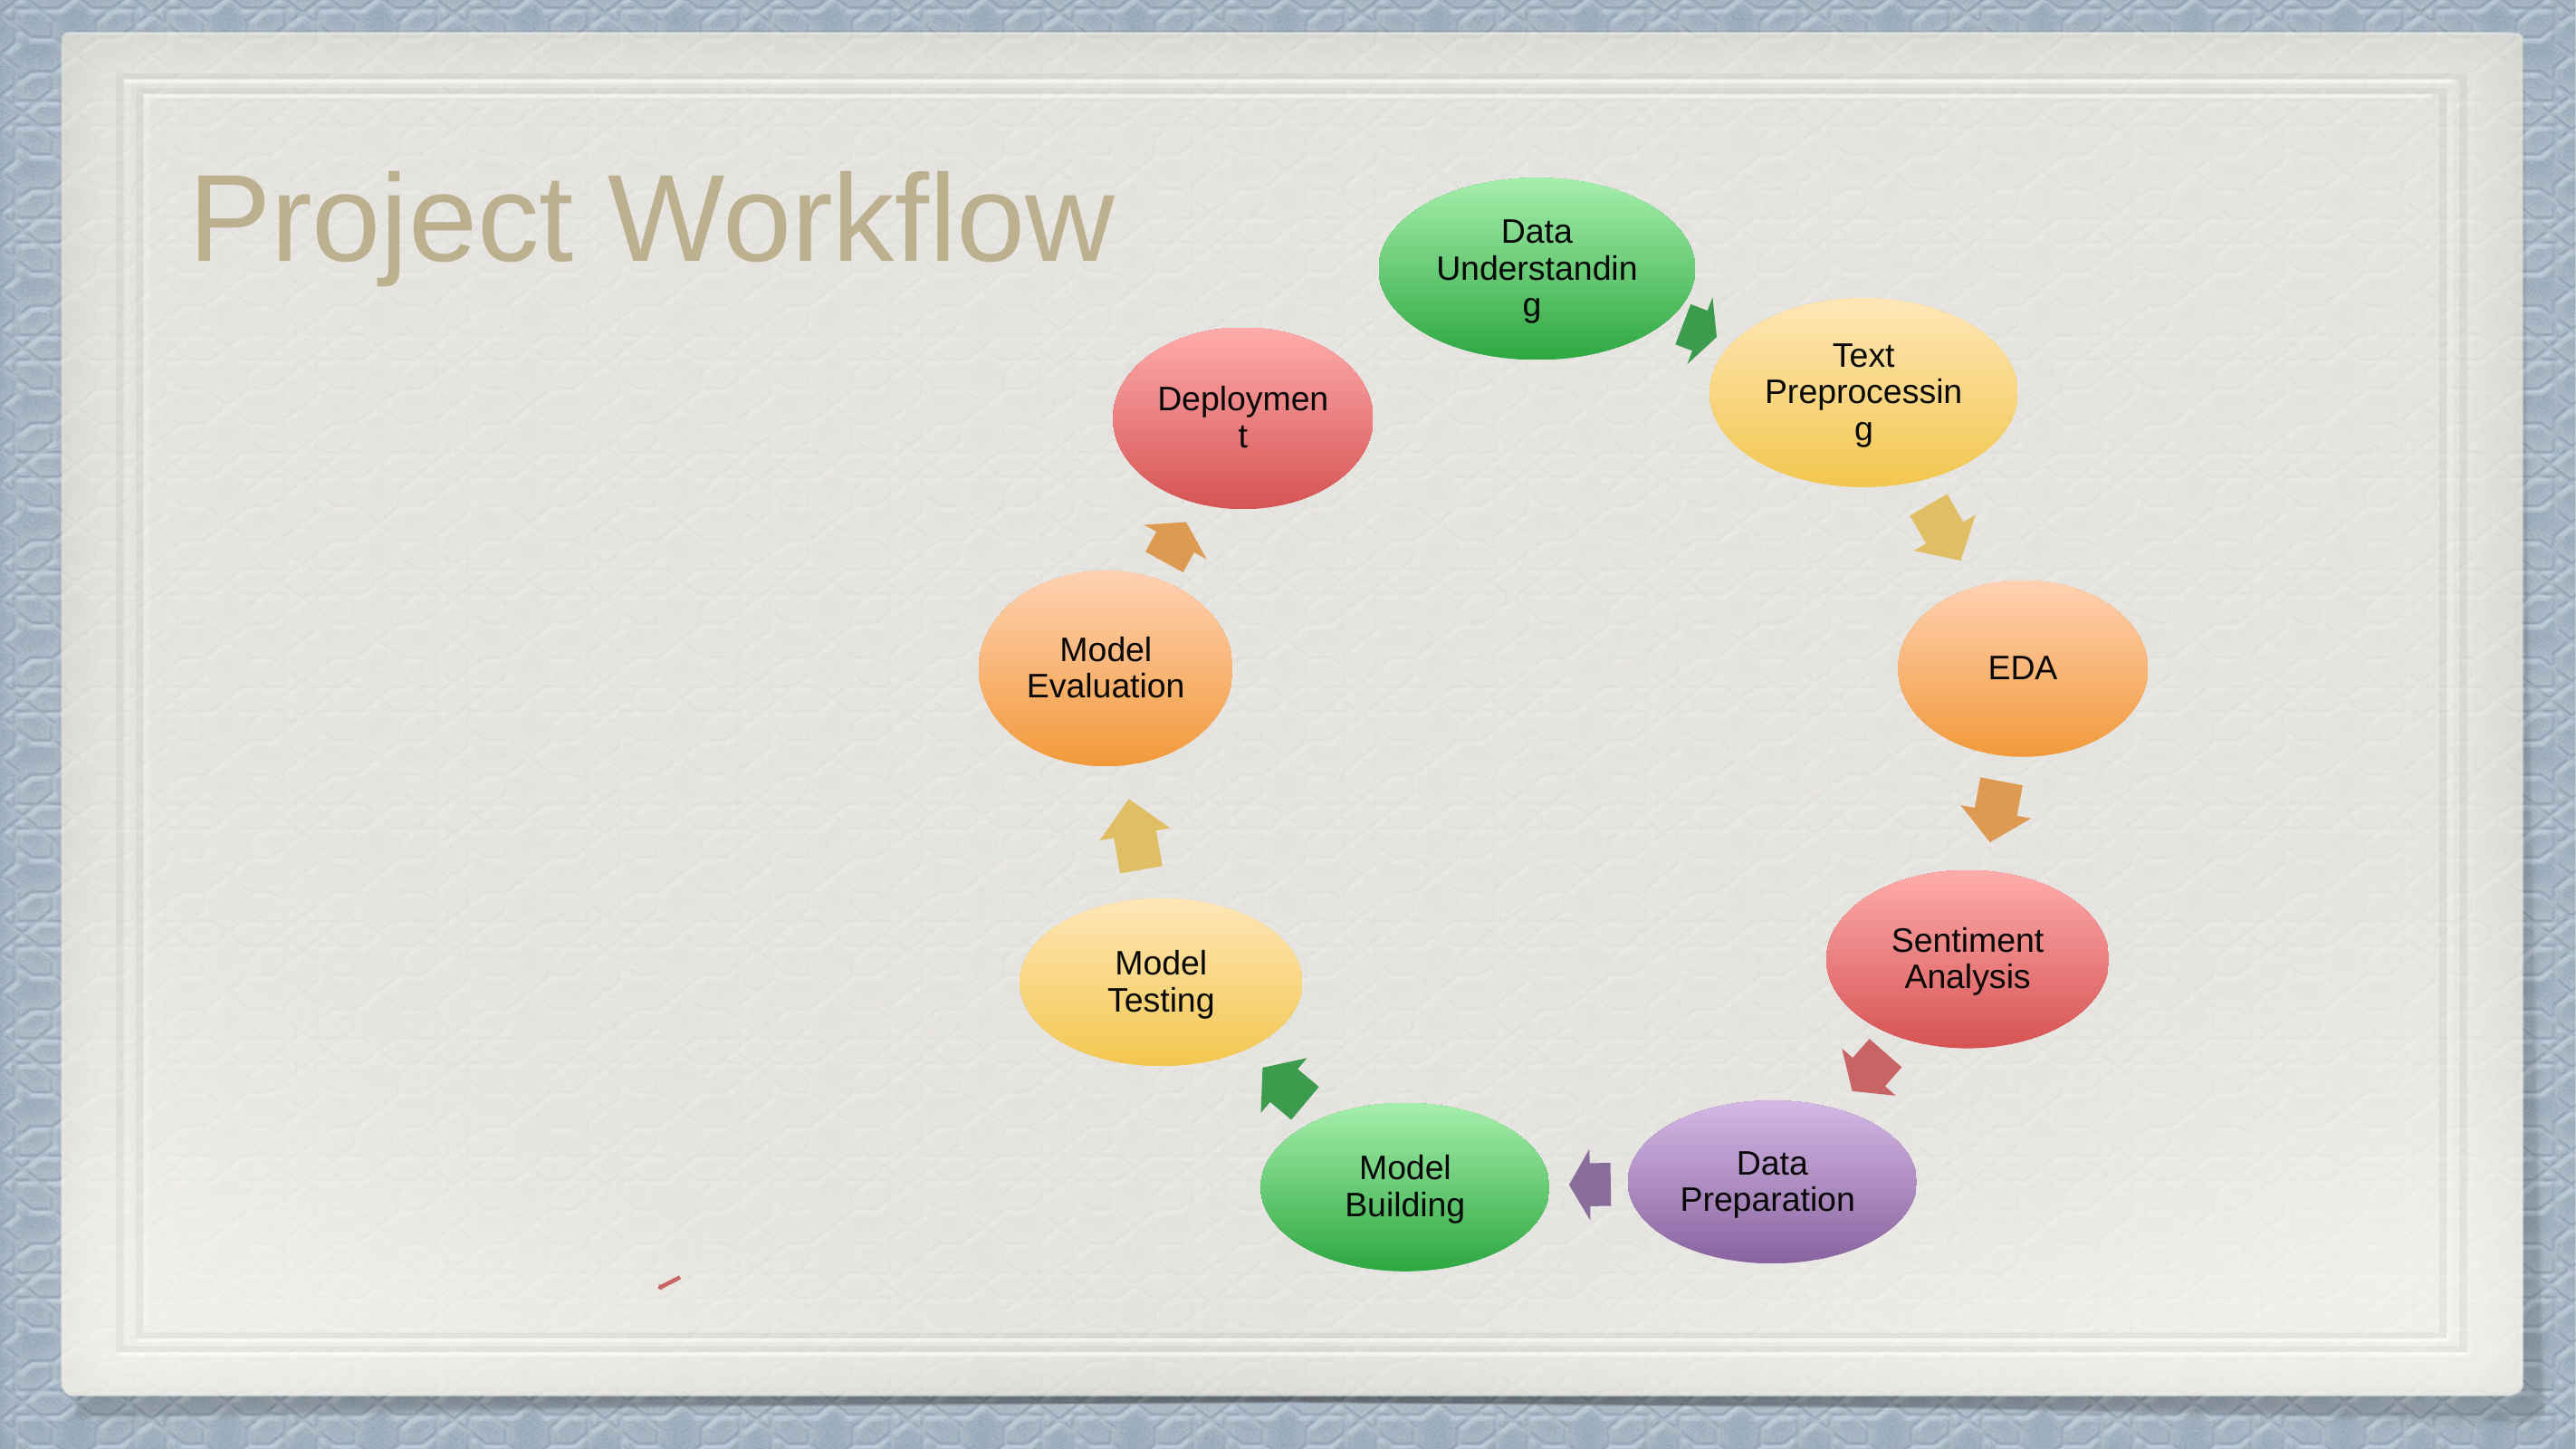

# Project Workflow
Data Understanding

Text Preprocessing

EDA

Sentiment Analysis

Data Preparation

Model Building

Model Testing

Model Evaluation

Deployment